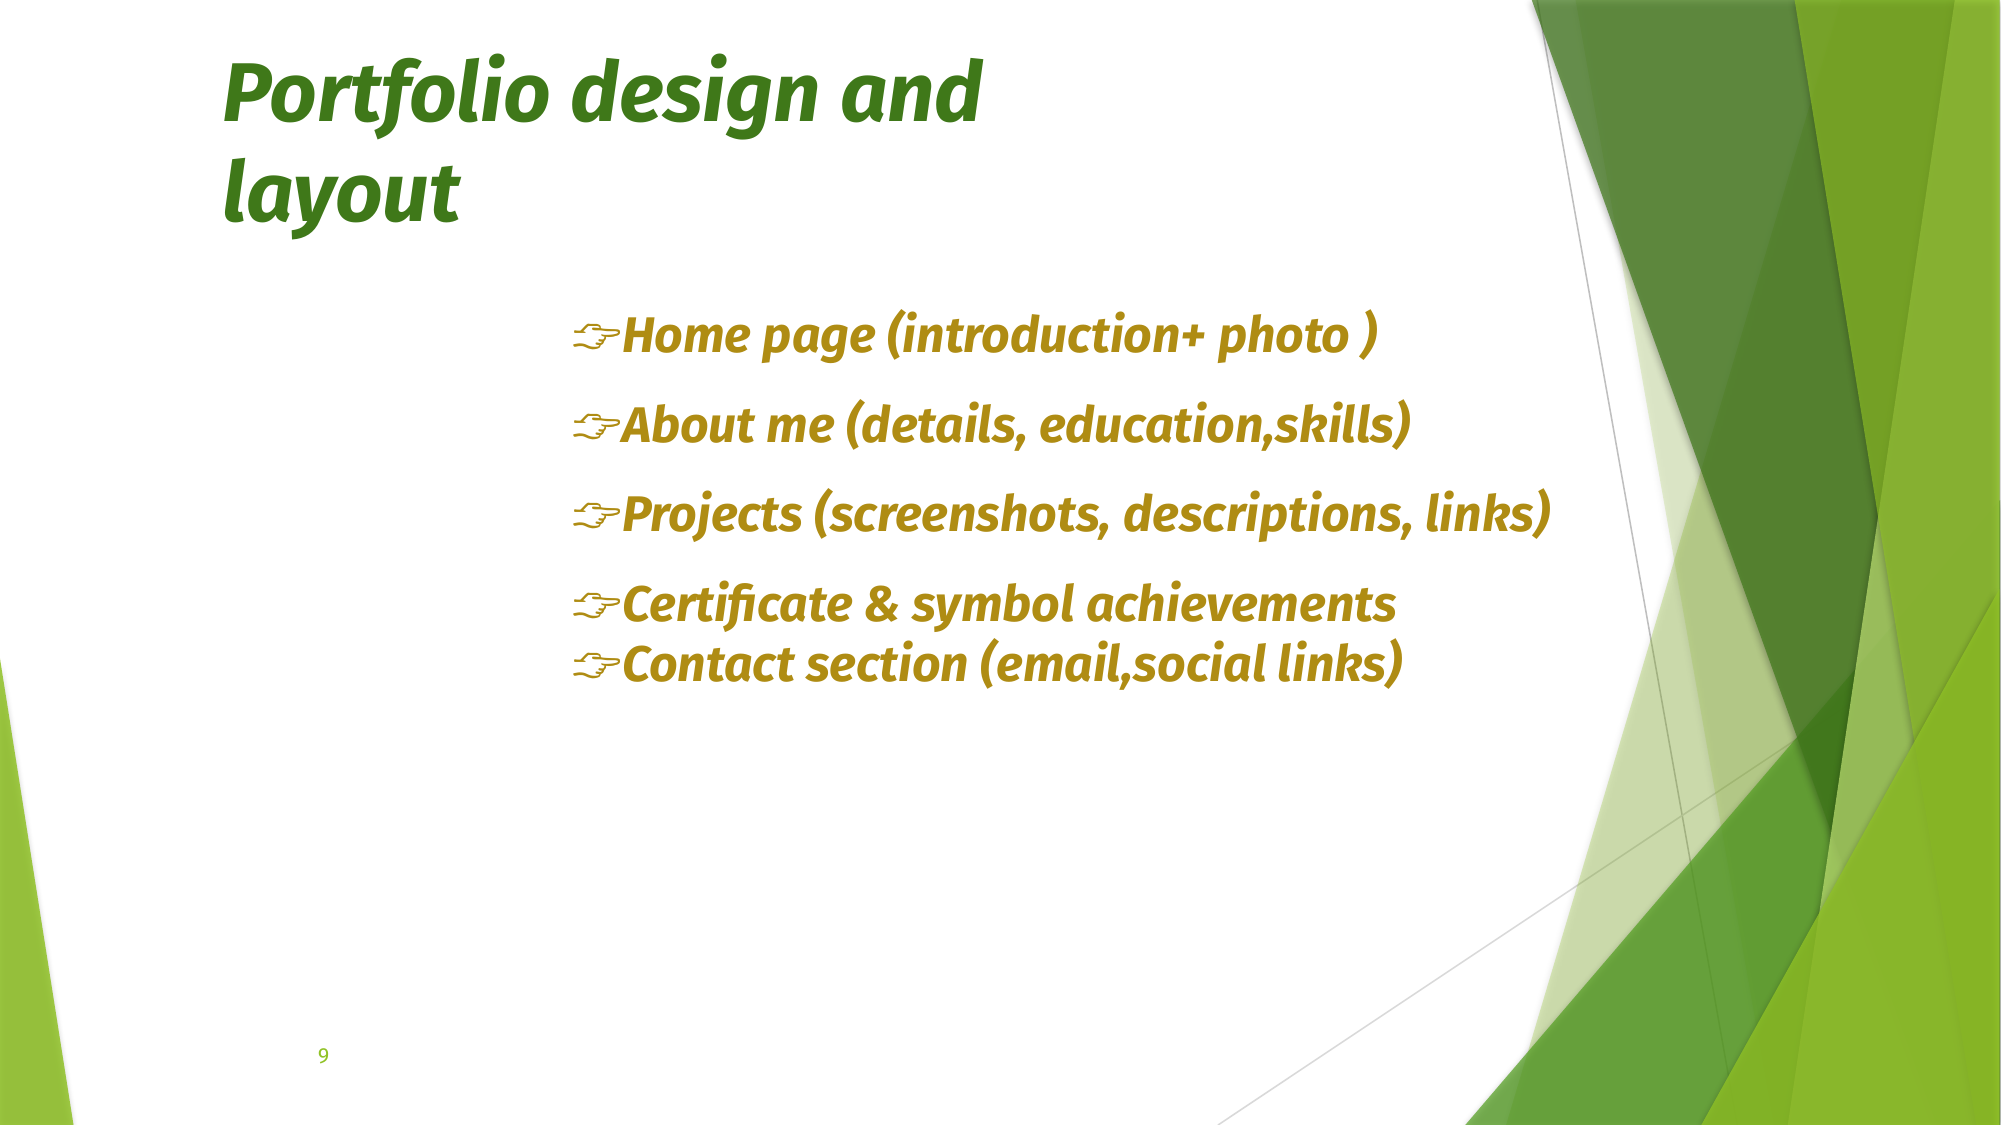

# Portfolio design and layout
👉Home page (introduction+ photo )
👉About me (details, education,skills)
👉Projects (screenshots, descriptions, links)
👉Certificate & symbol achievements
👉Contact section (email,social links)
9